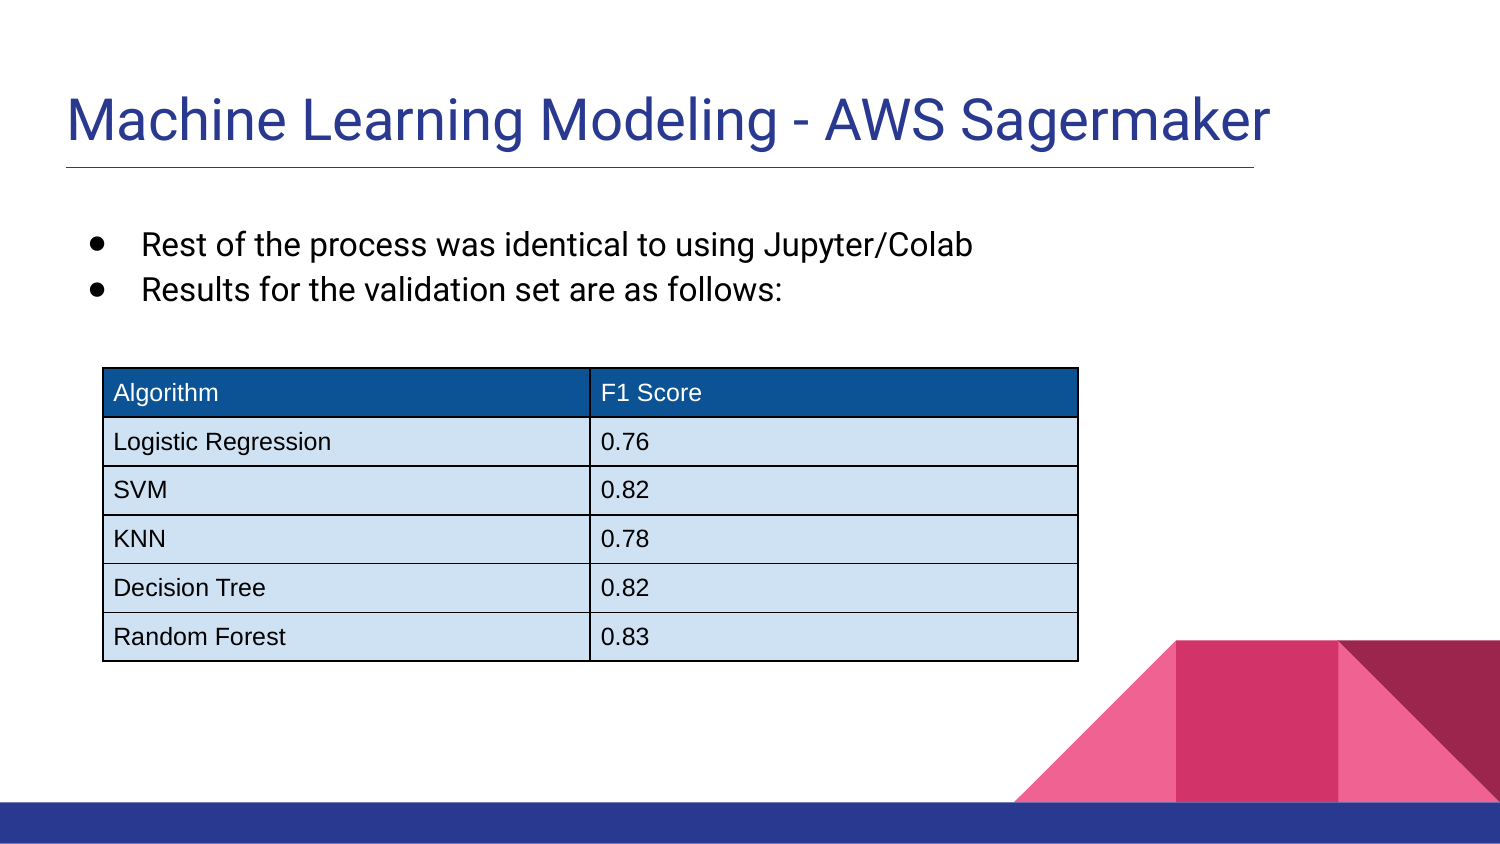

# Machine Learning Modeling - AWS Sagermaker

Rest of the process was identical to using Jupyter/Colab
Results for the validation set are as follows:

| Algorithm | F1 Score |
| --- | --- |
| Logistic Regression | 0.76 |
| SVM | 0.82 |
| KNN | 0.78 |
| Decision Tree | 0.82 |
| Random Forest | 0.83 |